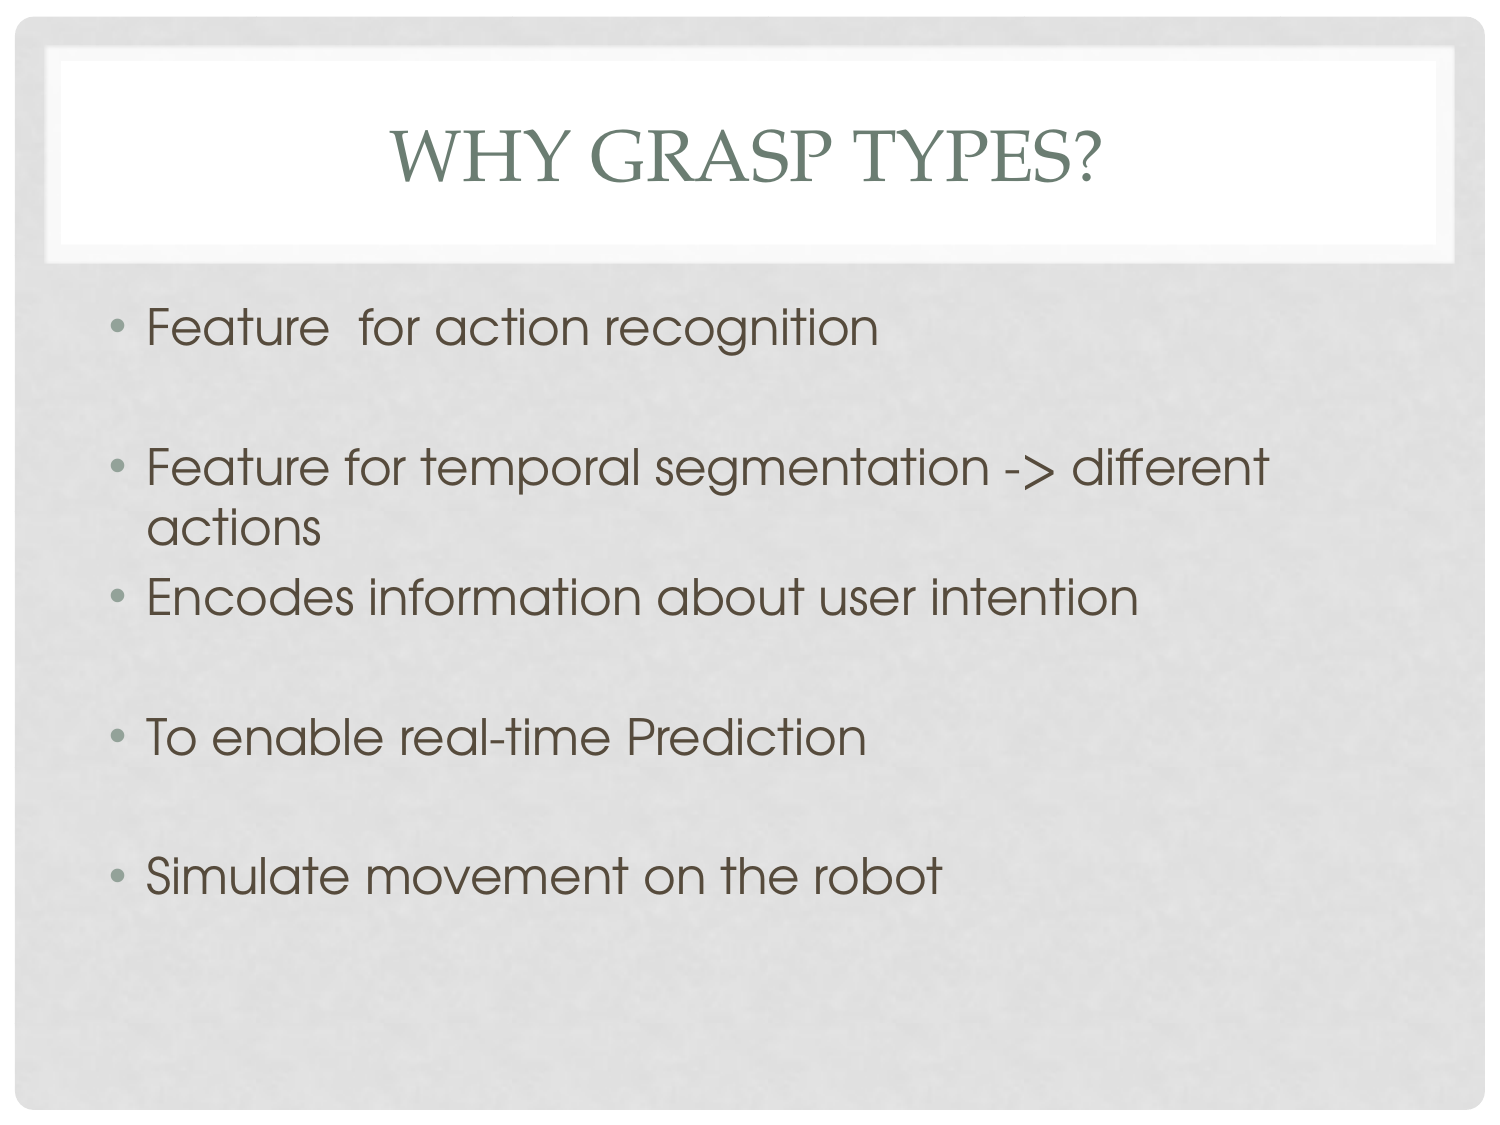

# Why grasp types?
Feature  for action recognition

Feature for temporal segmentation -> different actions
Encodes information about user intention

To enable real-time Prediction

Simulate movement on the robot